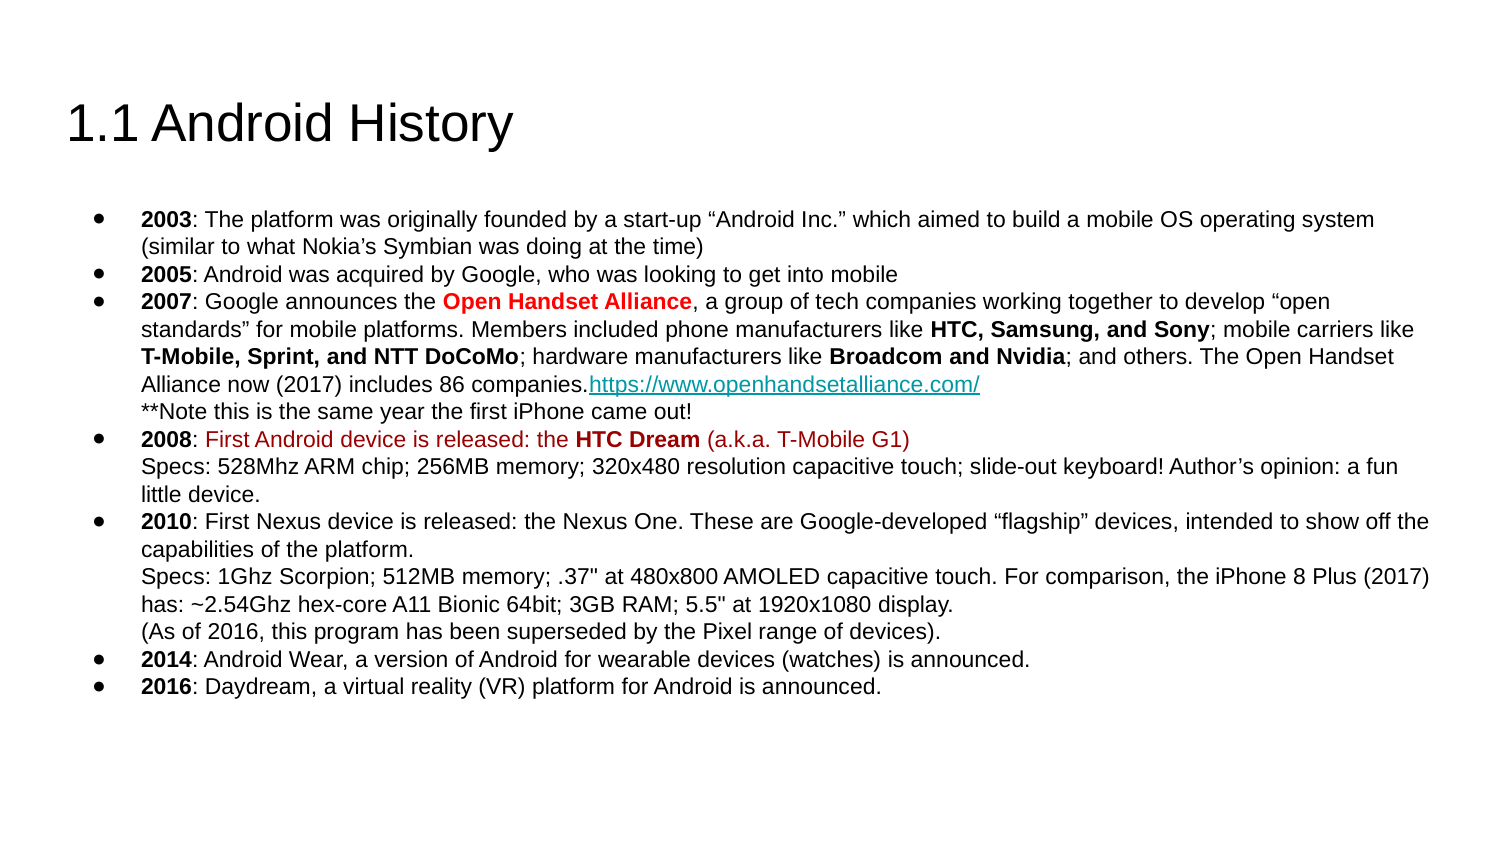

# 1.1 Android History
2003: The platform was originally founded by a start-up “Android Inc.” which aimed to build a mobile OS operating system (similar to what Nokia’s Symbian was doing at the time)
2005: Android was acquired by Google, who was looking to get into mobile
2007: Google announces the Open Handset Alliance, a group of tech companies working together to develop “open standards” for mobile platforms. Members included phone manufacturers like HTC, Samsung, and Sony; mobile carriers like T-Mobile, Sprint, and NTT DoCoMo; hardware manufacturers like Broadcom and Nvidia; and others. The Open Handset Alliance now (2017) includes 86 companies.https://www.openhandsetalliance.com/
**Note this is the same year the first iPhone came out!
2008: First Android device is released: the HTC Dream (a.k.a. T-Mobile G1)
Specs: 528Mhz ARM chip; 256MB memory; 320x480 resolution capacitive touch; slide-out keyboard! Author’s opinion: a fun little device.
2010: First Nexus device is released: the Nexus One. These are Google-developed “flagship” devices, intended to show off the capabilities of the platform.
Specs: 1Ghz Scorpion; 512MB memory; .37" at 480x800 AMOLED capacitive touch. For comparison, the iPhone 8 Plus (2017) has: ~2.54Ghz hex-core A11 Bionic 64bit; 3GB RAM; 5.5" at 1920x1080 display.
(As of 2016, this program has been superseded by the Pixel range of devices).
2014: Android Wear, a version of Android for wearable devices (watches) is announced.
2016: Daydream, a virtual reality (VR) platform for Android is announced.